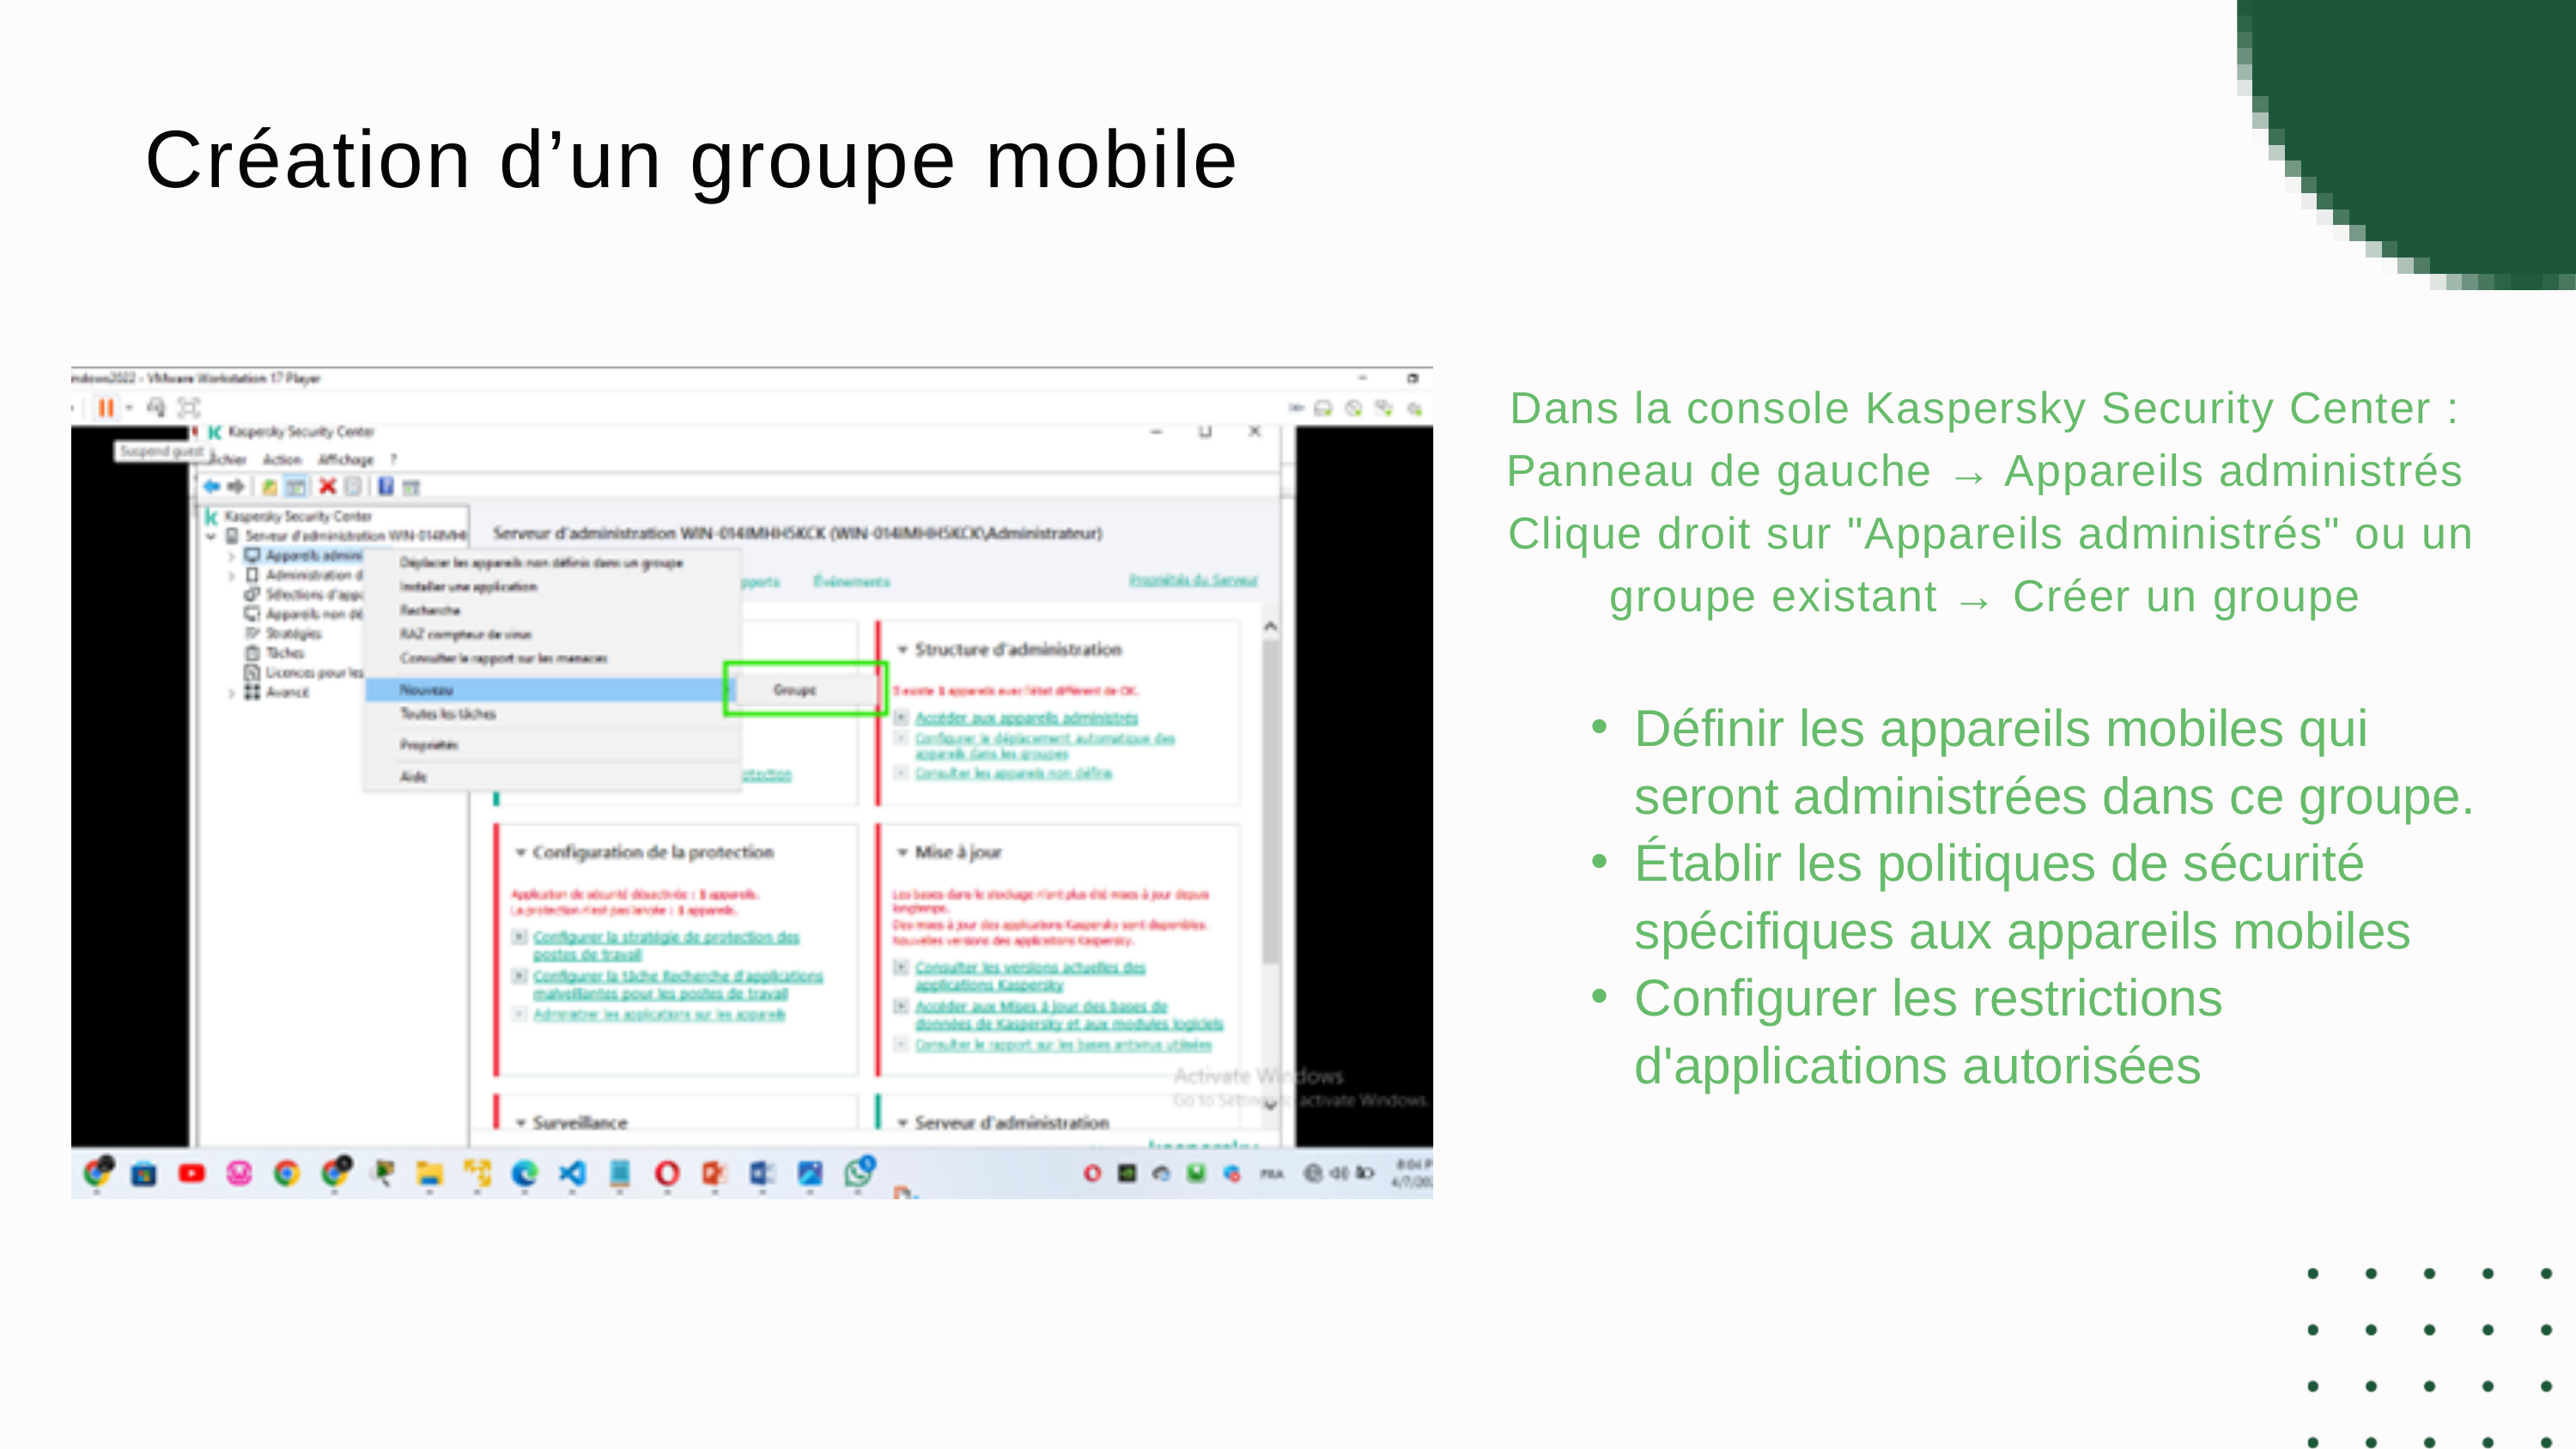

Création d’un groupe mobile

Dans la console Kaspersky Security Center :
Panneau de gauche → Appareils administrés
 Clique droit sur "Appareils administrés" ou un groupe existant → Créer un groupe
Définir les appareils mobiles qui seront administrées dans ce groupe.
Établir les politiques de sécurité spécifiques aux appareils mobiles
Configurer les restrictions d'applications autorisées